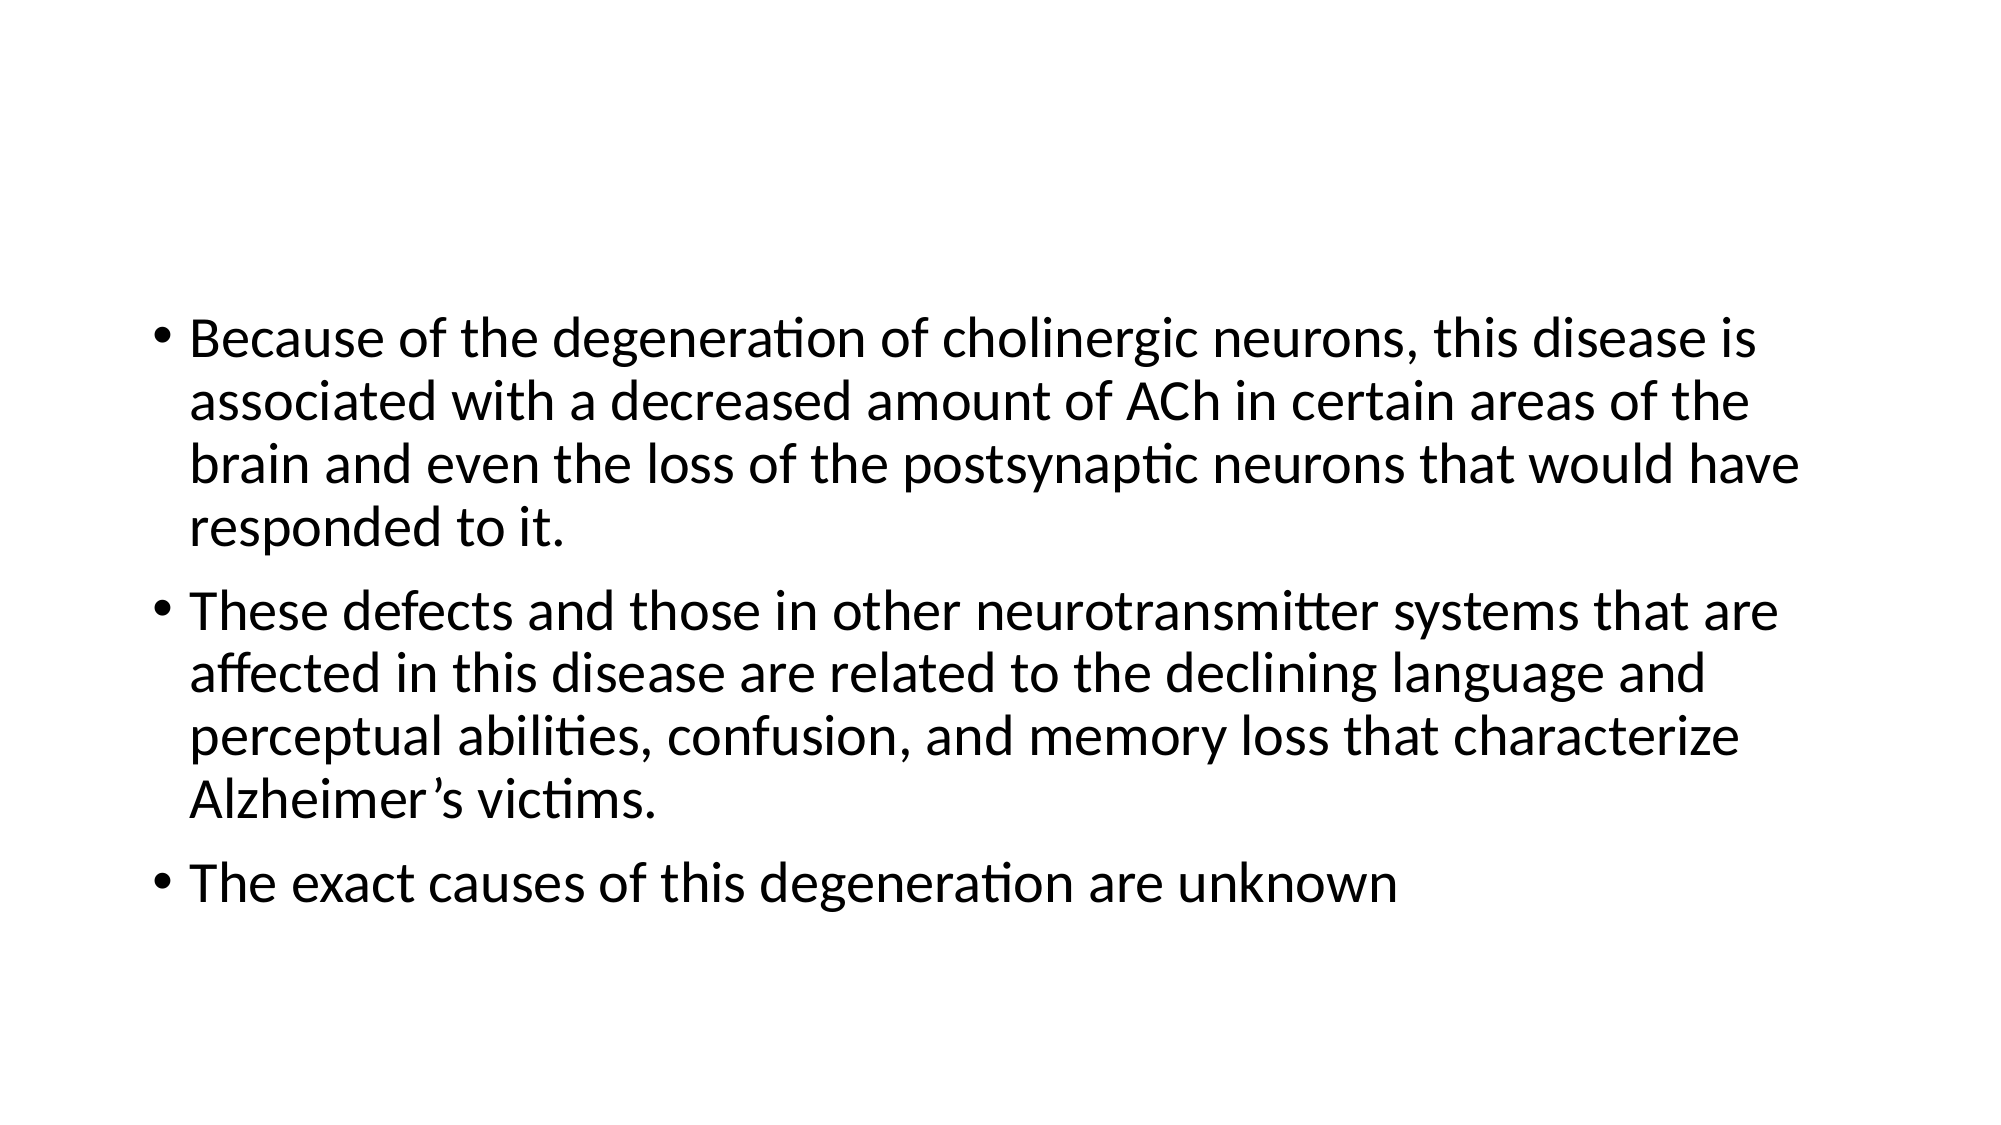

#
Because of the degeneration of cholinergic neurons, this disease is associated with a decreased amount of ACh in certain areas of the brain and even the loss of the postsynaptic neurons that would have responded to it.
These defects and those in other neurotransmitter systems that are affected in this disease are related to the declining language and perceptual abilities, confusion, and memory loss that characterize Alzheimer’s victims.
The exact causes of this degeneration are unknown